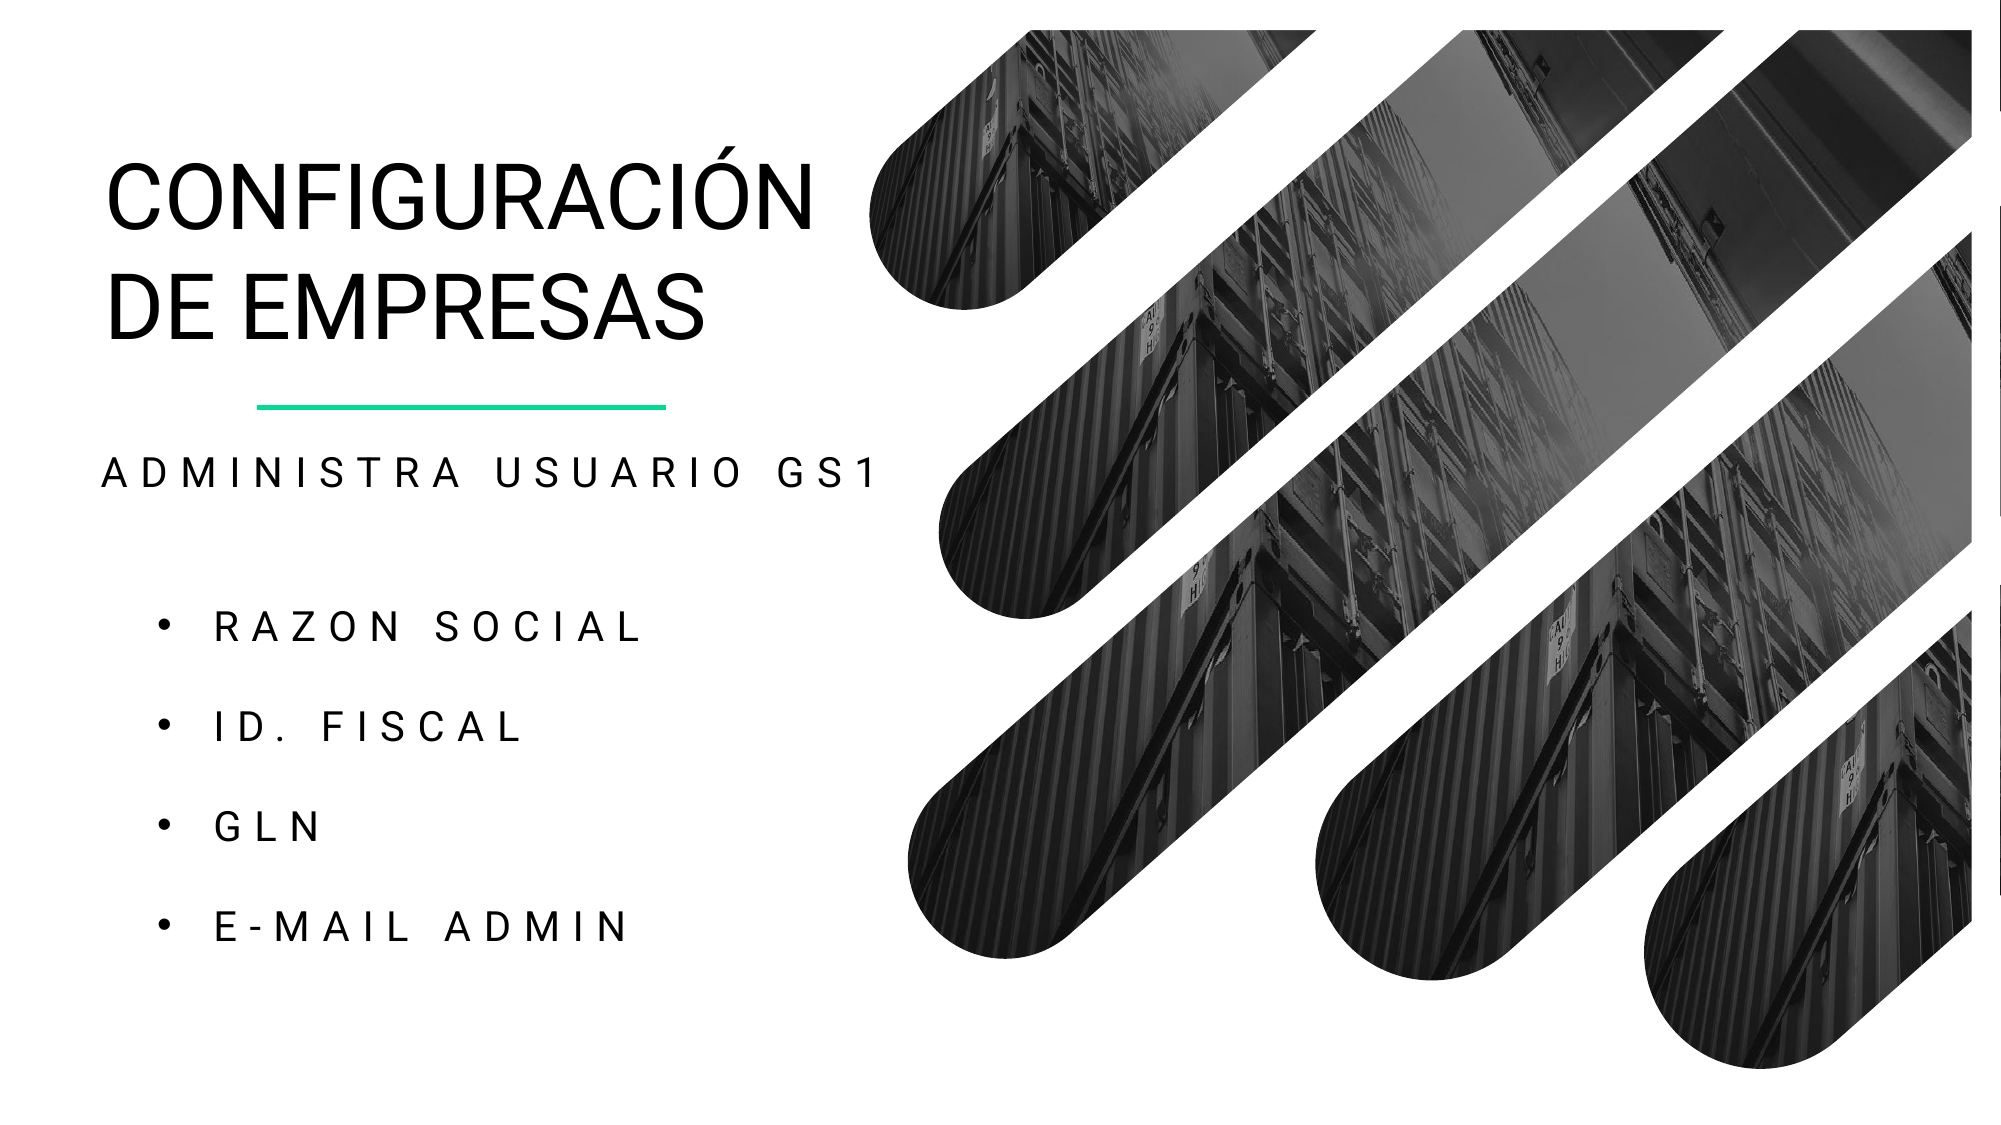

CONFIGURACIÓN
DE EMPRESAS

ADMINISTRA USUARIO GS1
RAZON SOCIAL

ID. FISCAL

GLN

E-MAIL ADMIN